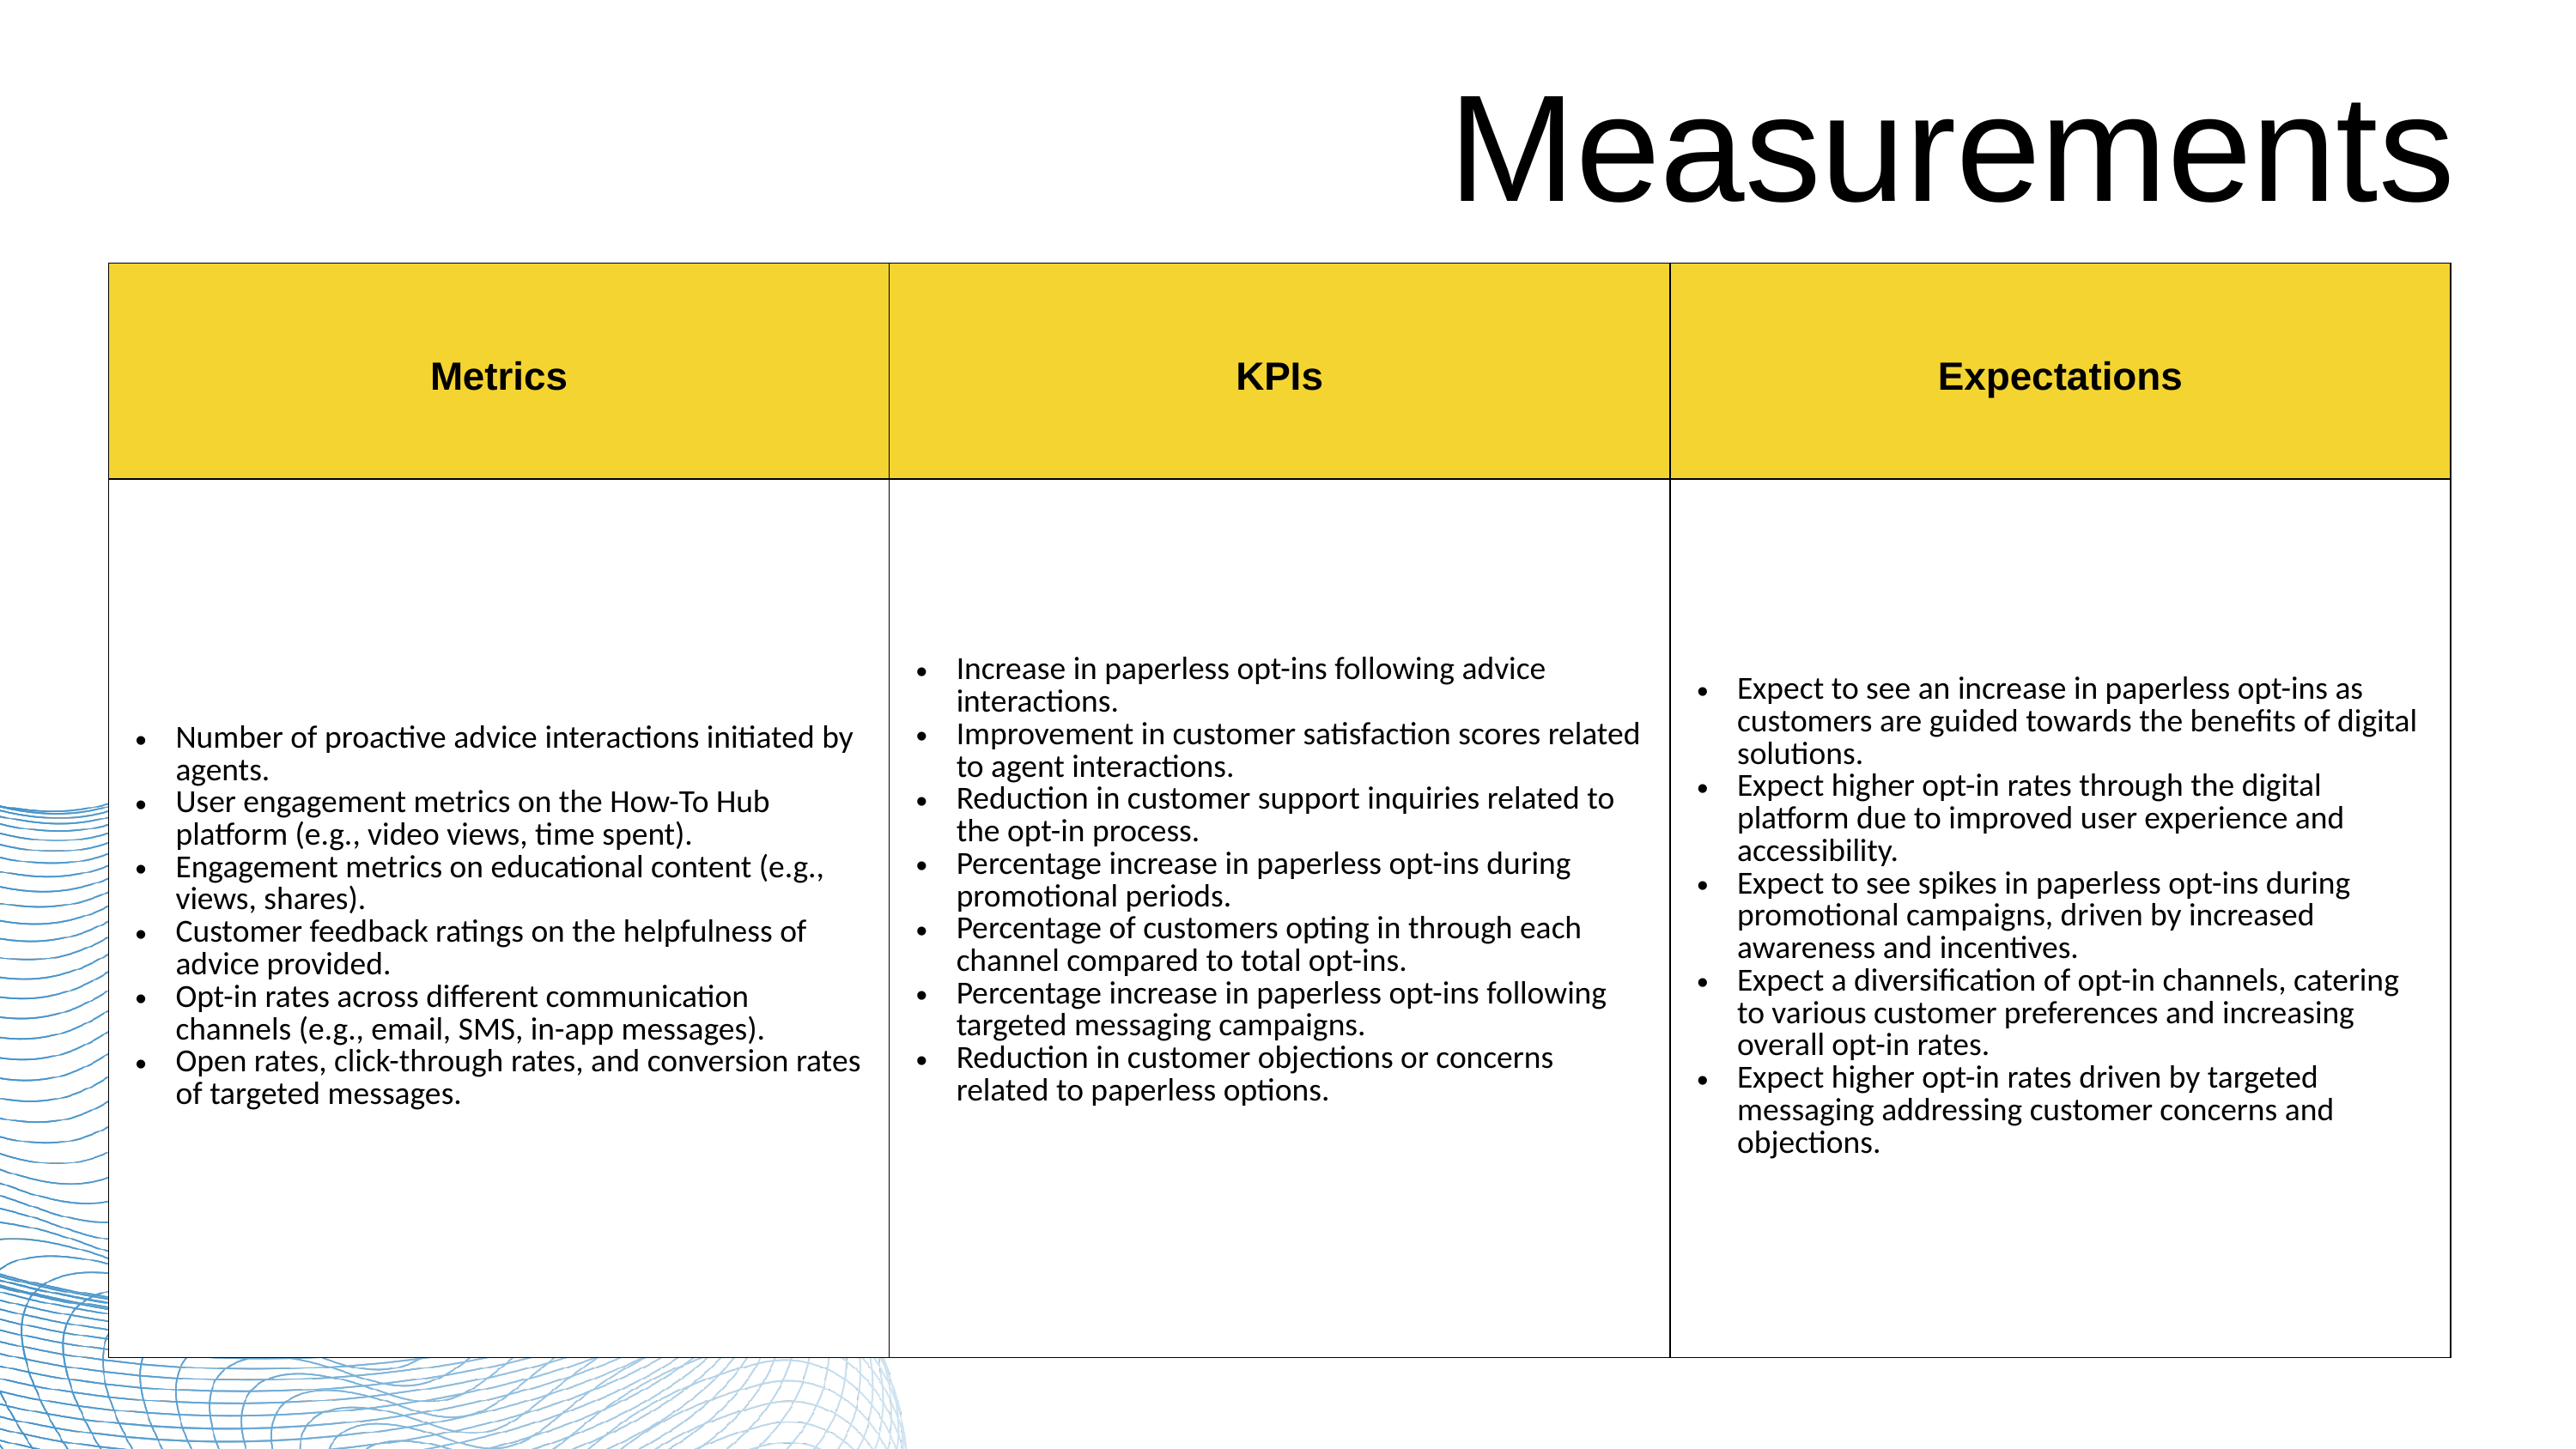

Measurements
| Metrics | KPIs | Expectations |
| --- | --- | --- |
| Number of proactive advice interactions initiated by agents. User engagement metrics on the How-To Hub platform (e.g., video views, time spent). Engagement metrics on educational content (e.g., views, shares). Customer feedback ratings on the helpfulness of advice provided. Opt-in rates across different communication channels (e.g., email, SMS, in-app messages). Open rates, click-through rates, and conversion rates of targeted messages. | Increase in paperless opt-ins following advice interactions. Improvement in customer satisfaction scores related to agent interactions. Reduction in customer support inquiries related to the opt-in process. Percentage increase in paperless opt-ins during promotional periods. Percentage of customers opting in through each channel compared to total opt-ins. Percentage increase in paperless opt-ins following targeted messaging campaigns. Reduction in customer objections or concerns related to paperless options. | Expect to see an increase in paperless opt-ins as customers are guided towards the benefits of digital solutions. Expect higher opt-in rates through the digital platform due to improved user experience and accessibility. Expect to see spikes in paperless opt-ins during promotional campaigns, driven by increased awareness and incentives. Expect a diversification of opt-in channels, catering to various customer preferences and increasing overall opt-in rates. Expect higher opt-in rates driven by targeted messaging addressing customer concerns and objections. |